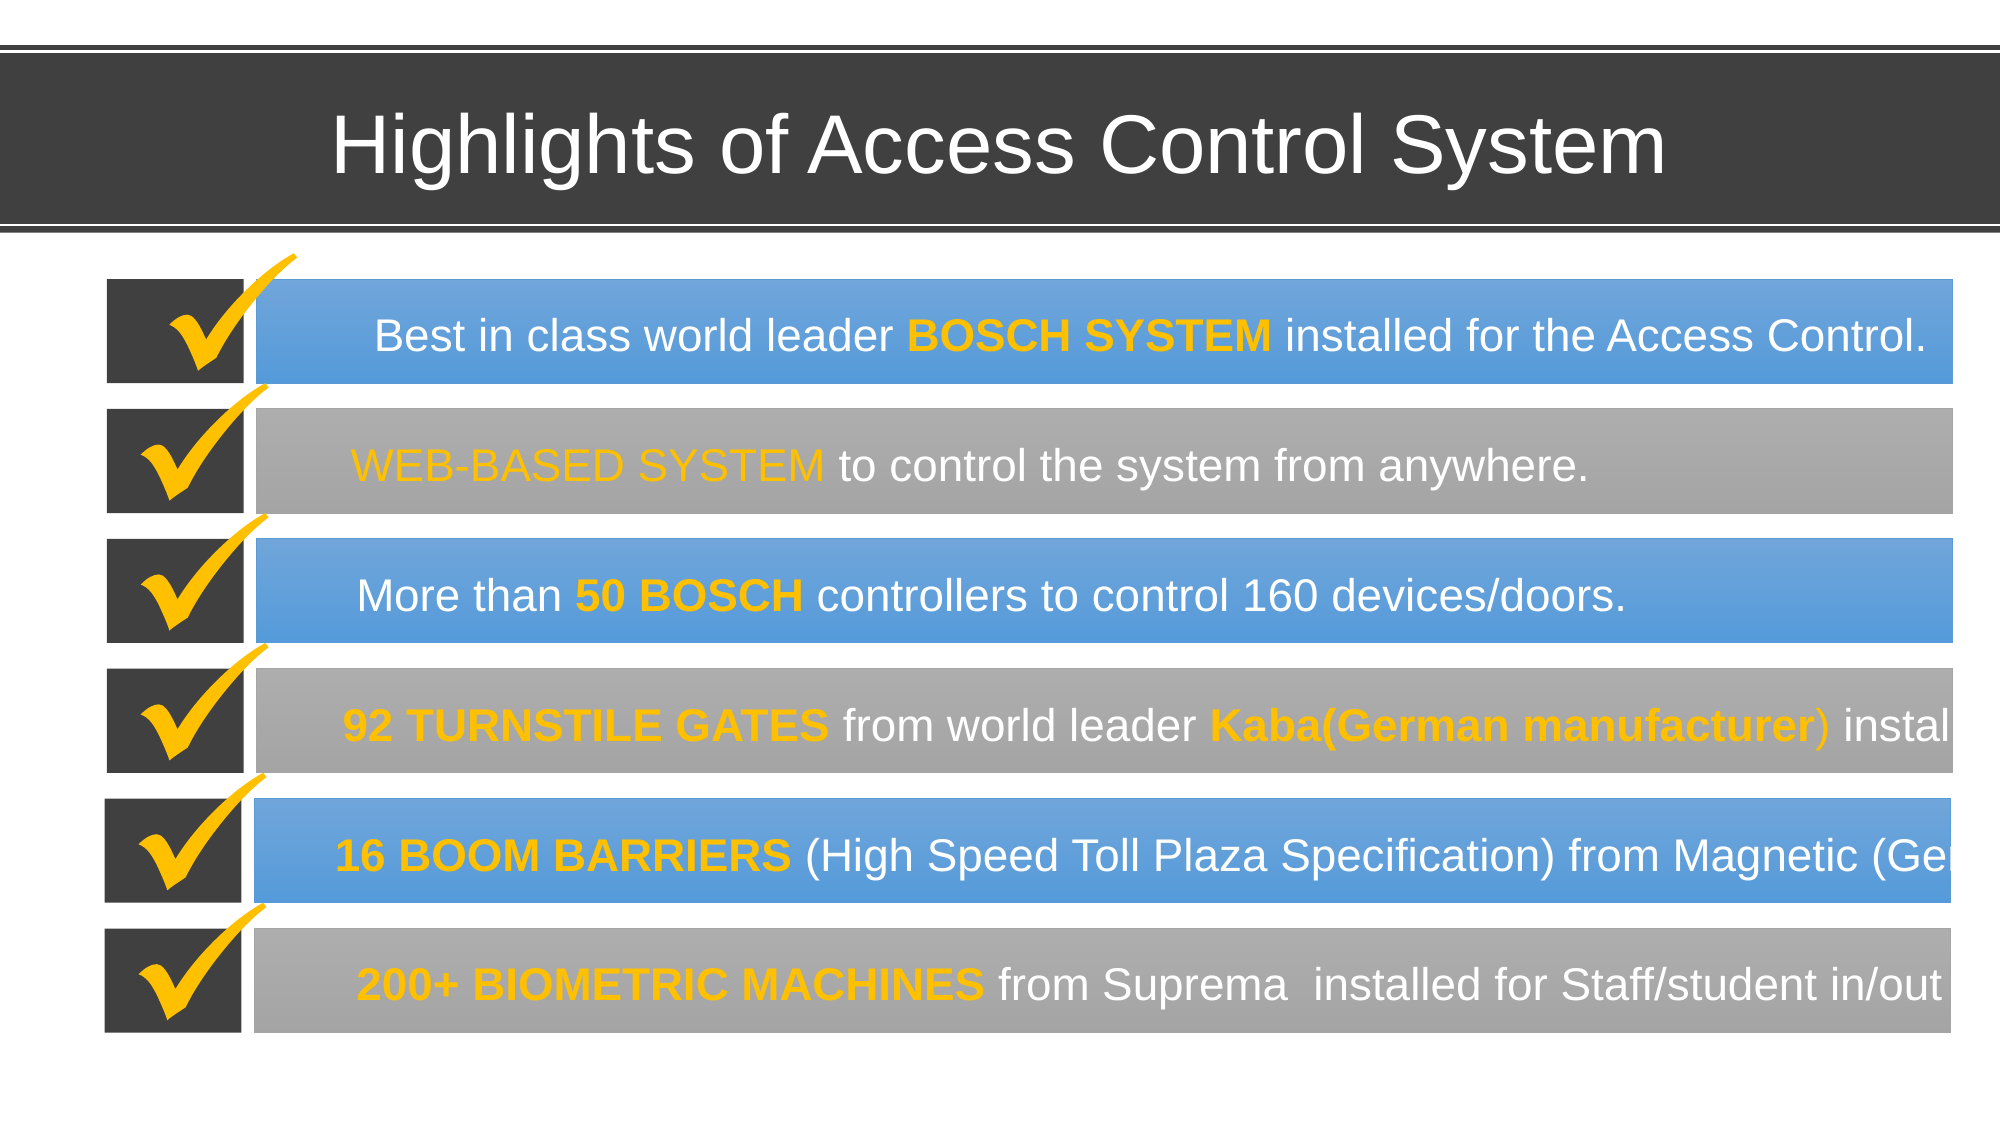

Highlights of Access Control System

Best in class world leader BOSCH SYSTEM installed for the Access Control.

WEB-BASED SYSTEM to control the system from anywhere.

More than 50 BOSCH controllers to control 160 devices/doors.

92 TURNSTILE GATES from world leader Kaba(German manufacturer) installed

16 BOOM BARRIERS (High Speed Toll Plaza Specification) from Magnetic (German)

200+ BIOMETRIC MACHINES from Suprema  installed for Staff/student in/out logs